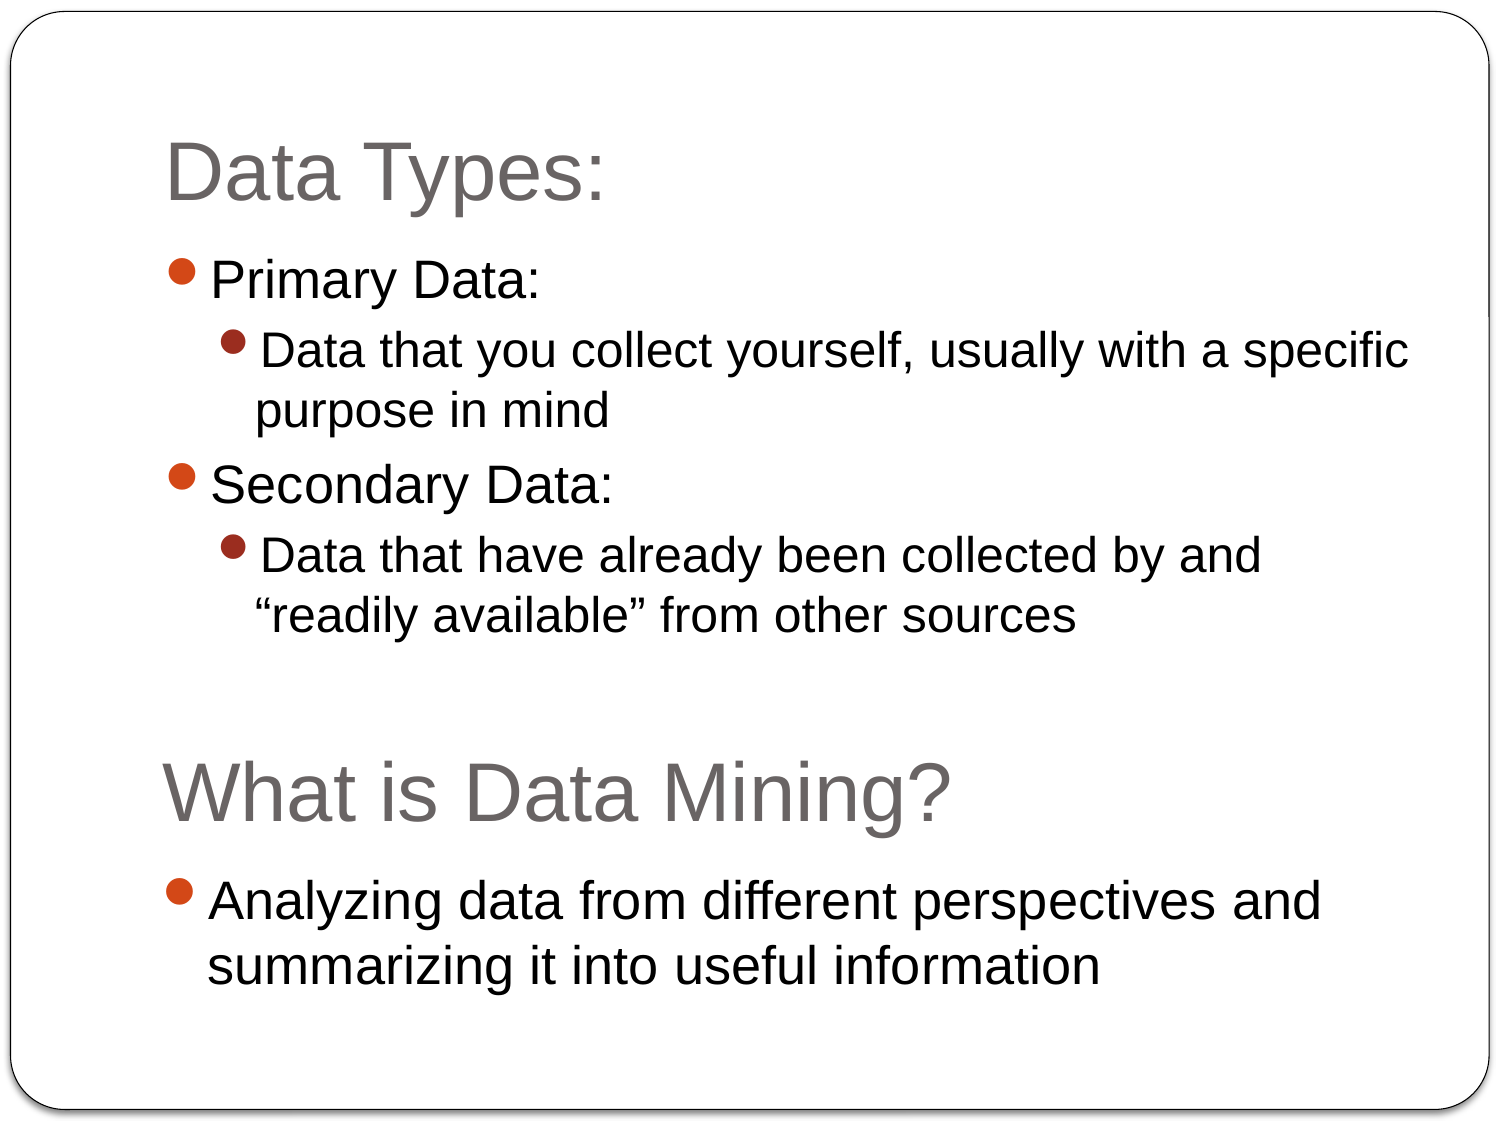

# Data Types:
Primary Data:
Data that you collect yourself, usually with a specific purpose in mind
Secondary Data:
Data that have already been collected by and “readily available” from other sources

What is Data Mining?
Analyzing data from different perspectives and summarizing it into useful information